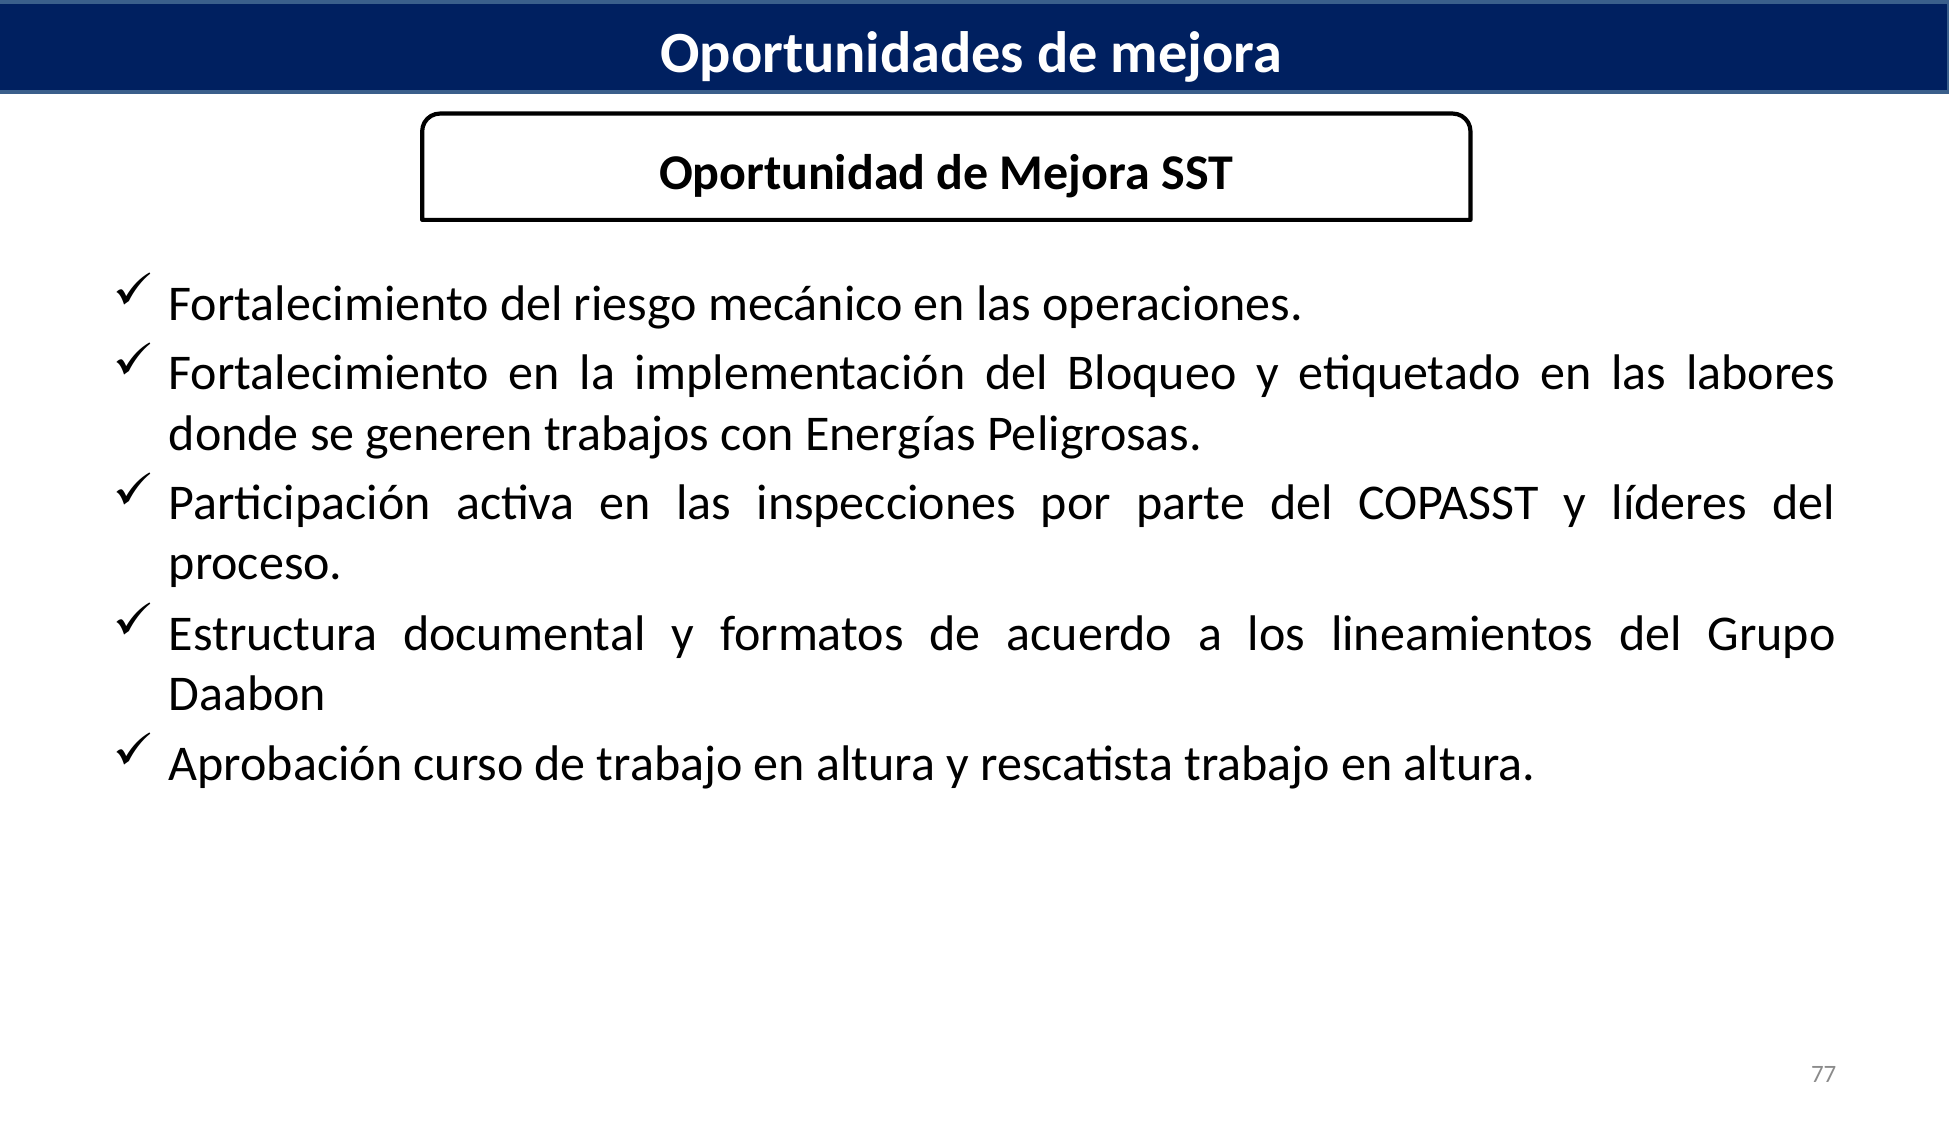

# Oportunidades de mejora
Oportunidad de Mejora SST
Fortalecimiento del riesgo mecánico en las operaciones.
Fortalecimiento en la implementación del Bloqueo y etiquetado en las labores donde se generen trabajos con Energías Peligrosas.
Participación activa en las inspecciones por parte del COPASST y líderes del proceso.
Estructura documental y formatos de acuerdo a los lineamientos del Grupo Daabon
Aprobación curso de trabajo en altura y rescatista trabajo en altura.

77